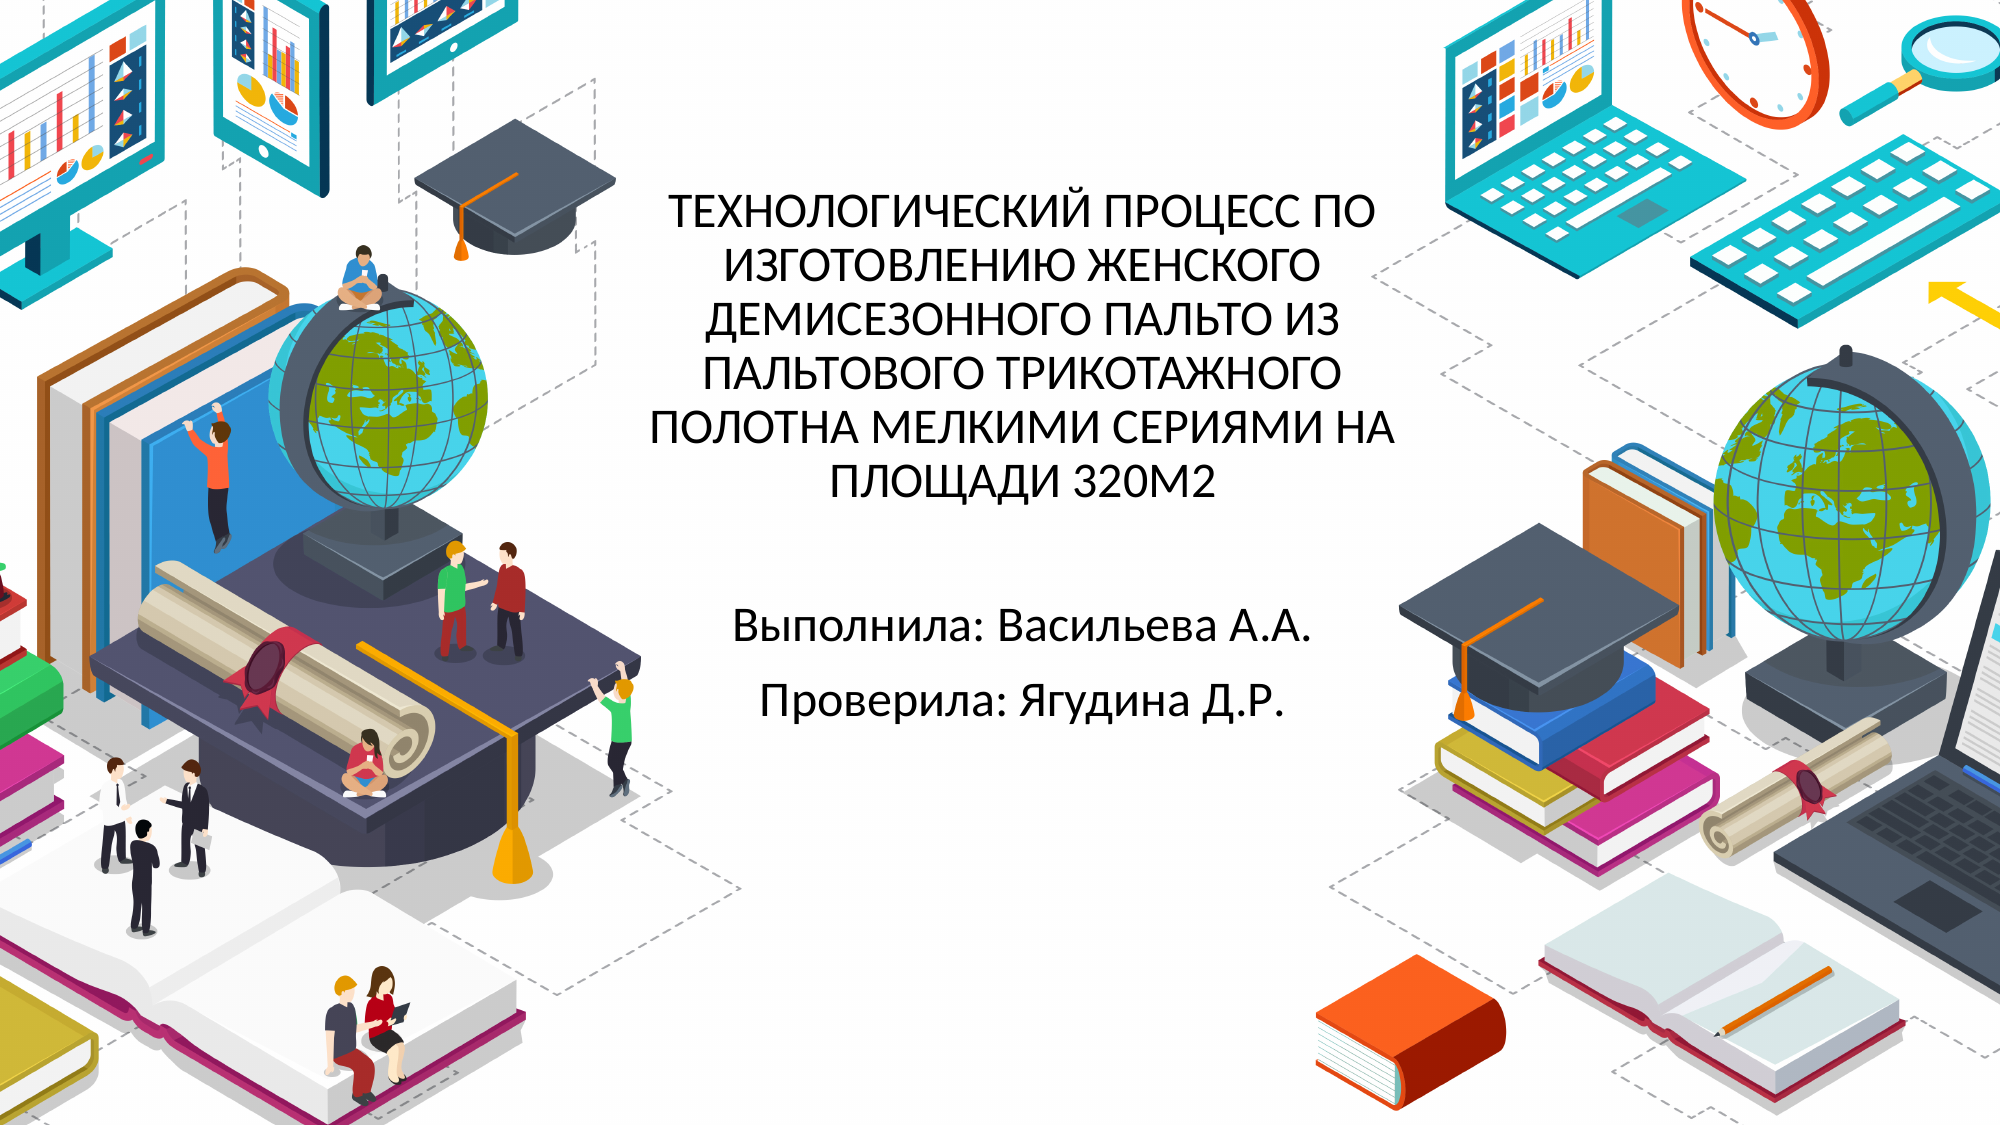

# ТЕХНОЛОГИЧЕСКИЙ ПРОЦЕСС ПО ИЗГОТОВЛЕНИЮ ЖЕНСКОГО ДЕМИСЕЗОННОГО ПАЛЬТО ИЗ ПАЛЬТОВОГО ТРИКОТАЖНОГО ПОЛОТНА МЕЛКИМИ СЕРИЯМИ НА ПЛОЩАДИ 320М2
Выполнила: Васильева А.А.
Проверила: Ягудина Д.Р.